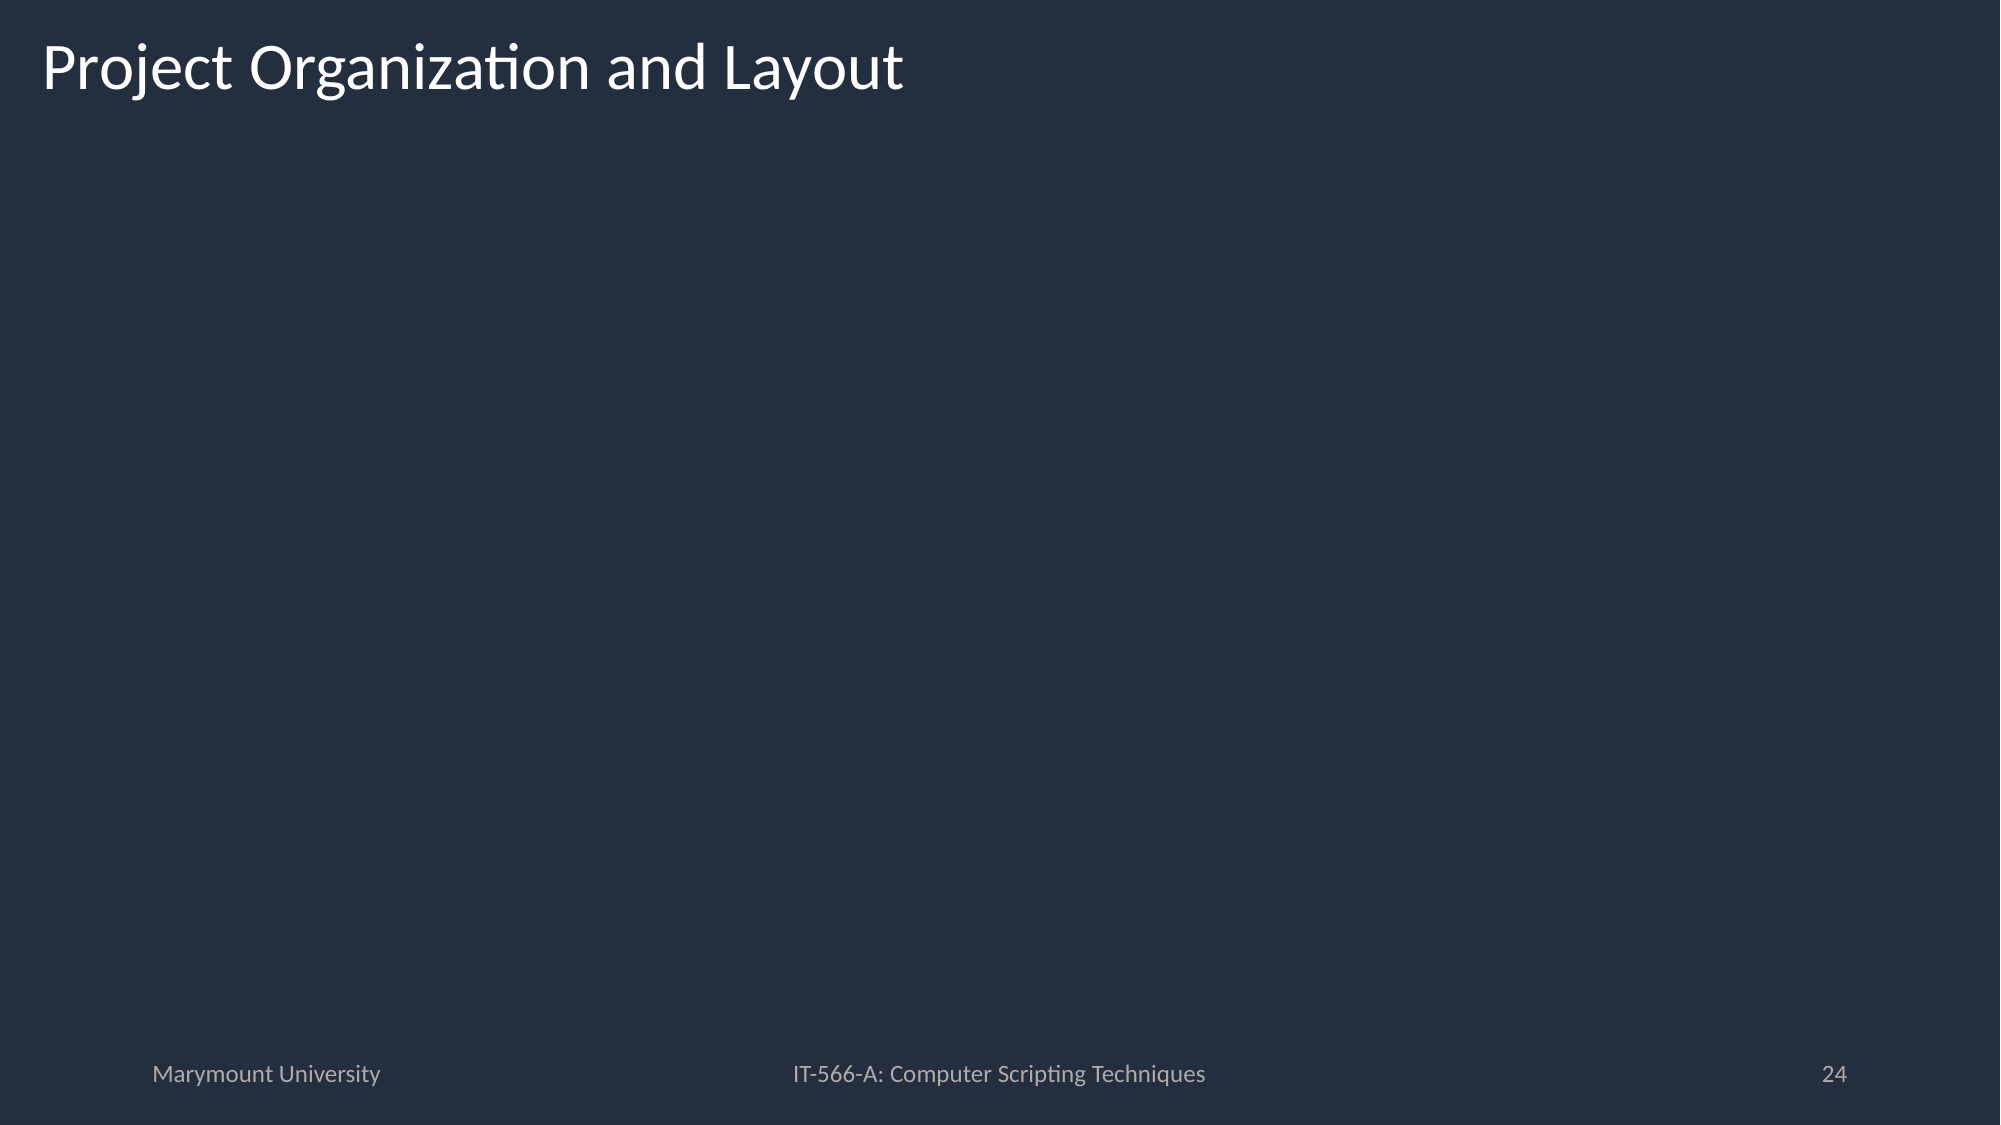

# Project Organization and Layout
Marymount University
IT-566-A: Computer Scripting Techniques
24